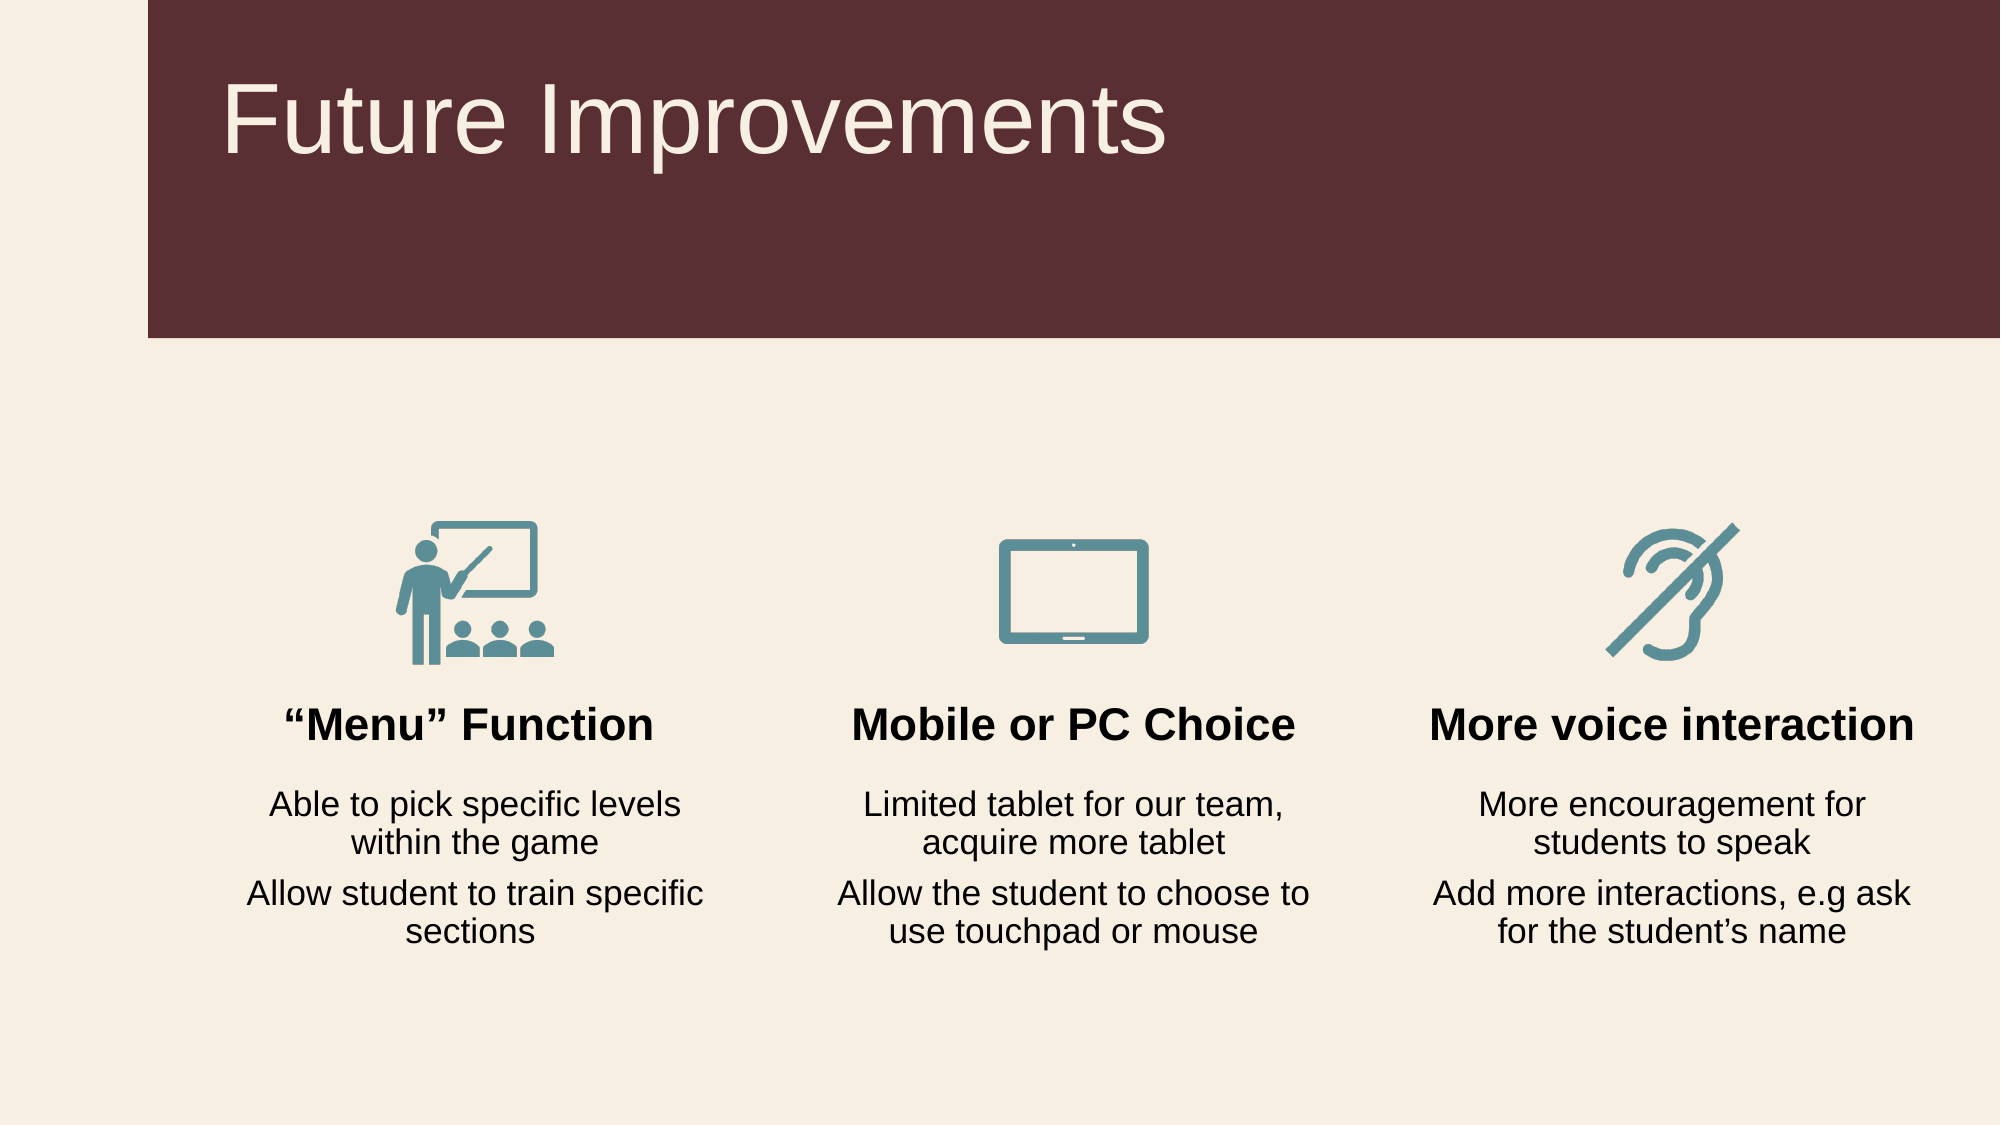

# Future Improvements

“Menu” Function

Mobile or PC Choice

More voice interaction

Able to pick specific levels within the game
Allow student to train specific sections

Limited tablet for our team, acquire more tablet
Allow the student to choose to use touchpad or mouse

More encouragement for students to speak
Add more interactions, e.g ask for the student’s name